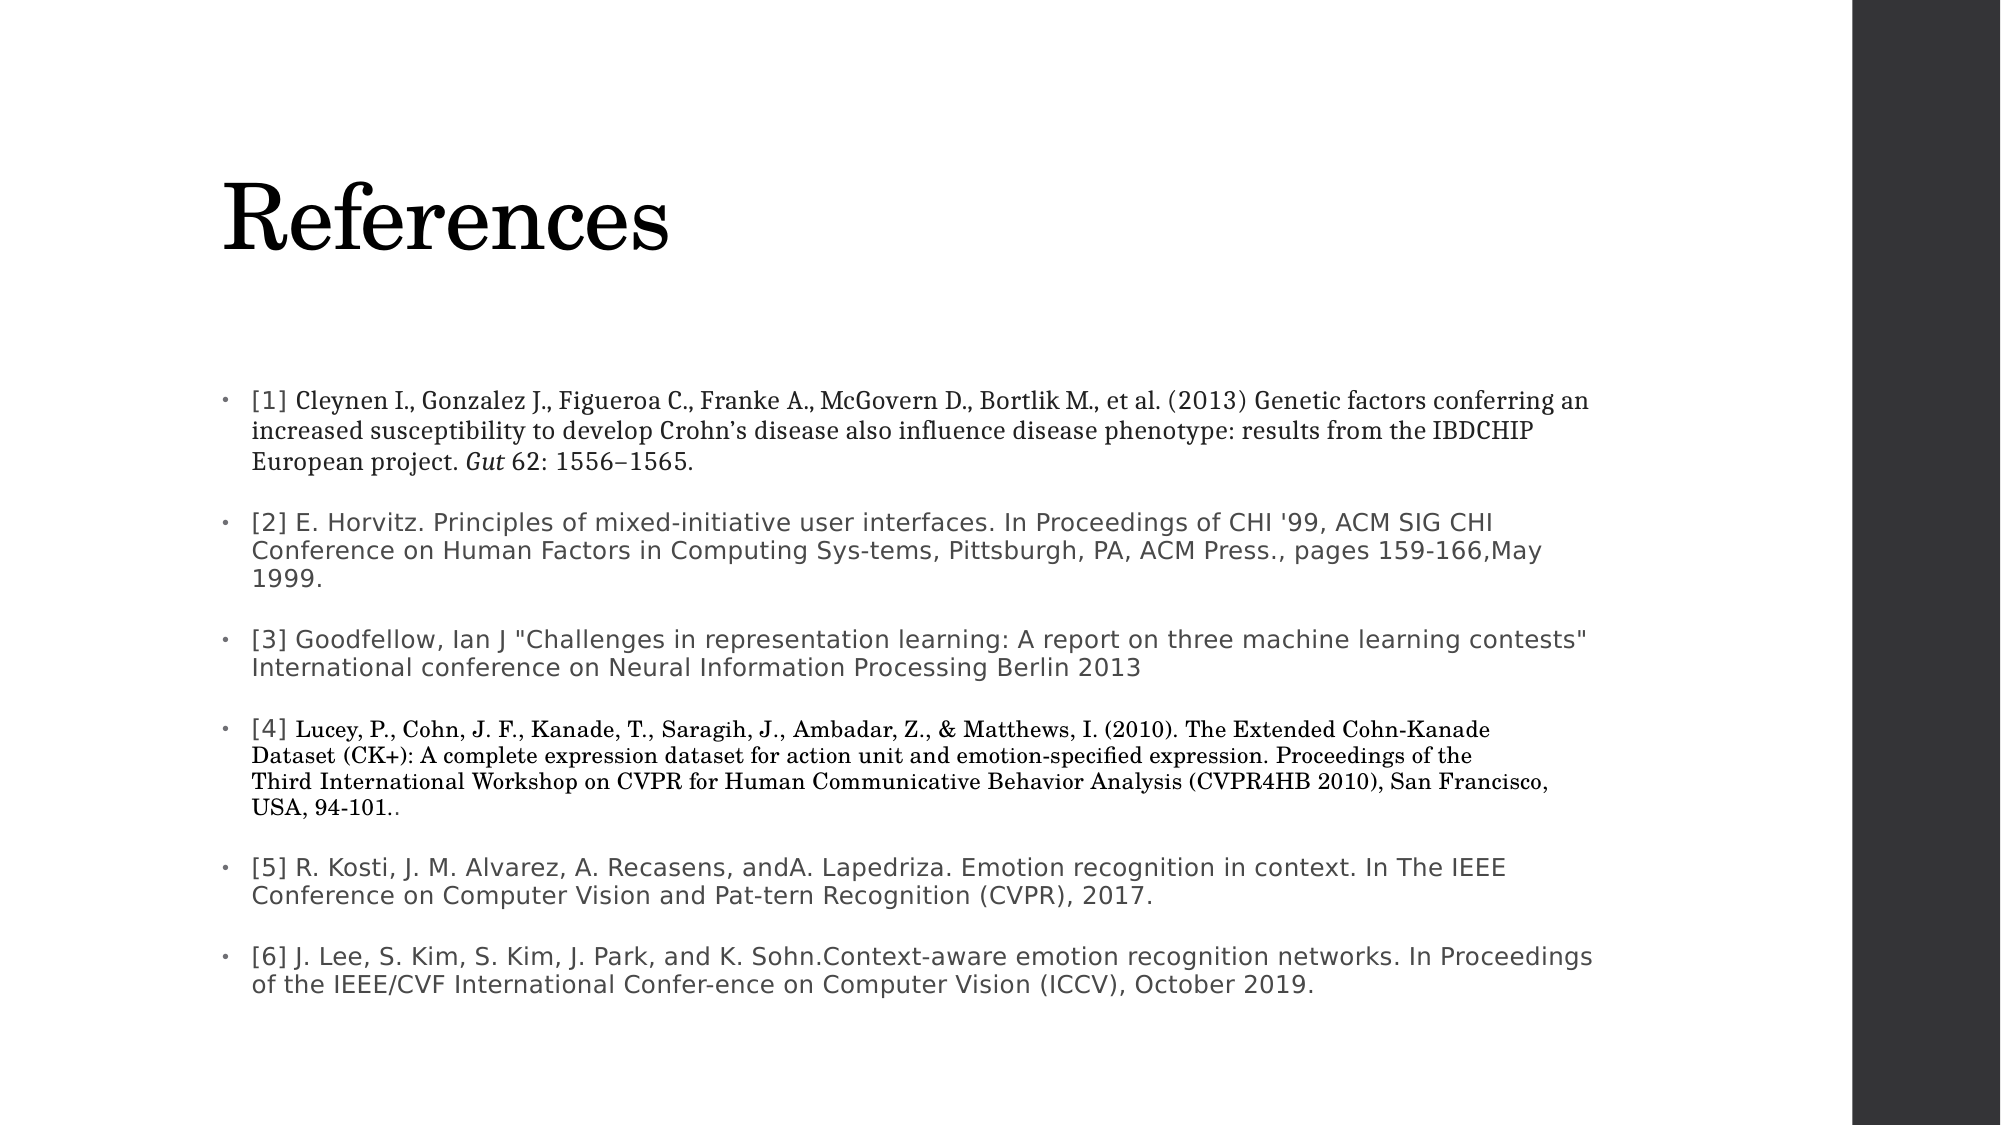

# References

[1] Cleynen I., Gonzalez J., Figueroa C., Franke A., McGovern D., Bortlik M., et al. (2013) Genetic factors conferring an increased susceptibility to develop Crohn’s disease also influence disease phenotype: results from the IBDCHIP European project. Gut 62: 1556–1565.
[2] E. Horvitz. Principles of mixed-initiative user interfaces. In Proceedings of CHI '99, ACM SIG CHI Conference on Human Factors in Computing Sys-tems, Pittsburgh, PA, ACM Press., pages 159-166,May 1999.
[3] Goodfellow, Ian J "Challenges in representation learning: A report on three machine learning contests" International conference on Neural Information Processing Berlin 2013
[4] Lucey, P., Cohn, J. F., Kanade, T., Saragih, J., Ambadar, Z., & Matthews, I. (2010). The Extended Cohn-Kanade Dataset (CK+): A complete expression dataset for action unit and emotion-specified expression. Proceedings of the Third International Workshop on CVPR for Human Communicative Behavior Analysis (CVPR4HB 2010), San Francisco, USA, 94-101..
[5] R. Kosti, J. M. Alvarez, A. Recasens, andA. Lapedriza. Emotion recognition in context. In The IEEE Conference on Computer Vision and Pat-tern Recognition (CVPR), 2017.
[6] J. Lee, S. Kim, S. Kim, J. Park, and K. Sohn.Context-aware emotion recognition networks. In Proceedings of the IEEE/CVF International Confer-ence on Computer Vision (ICCV), October 2019.